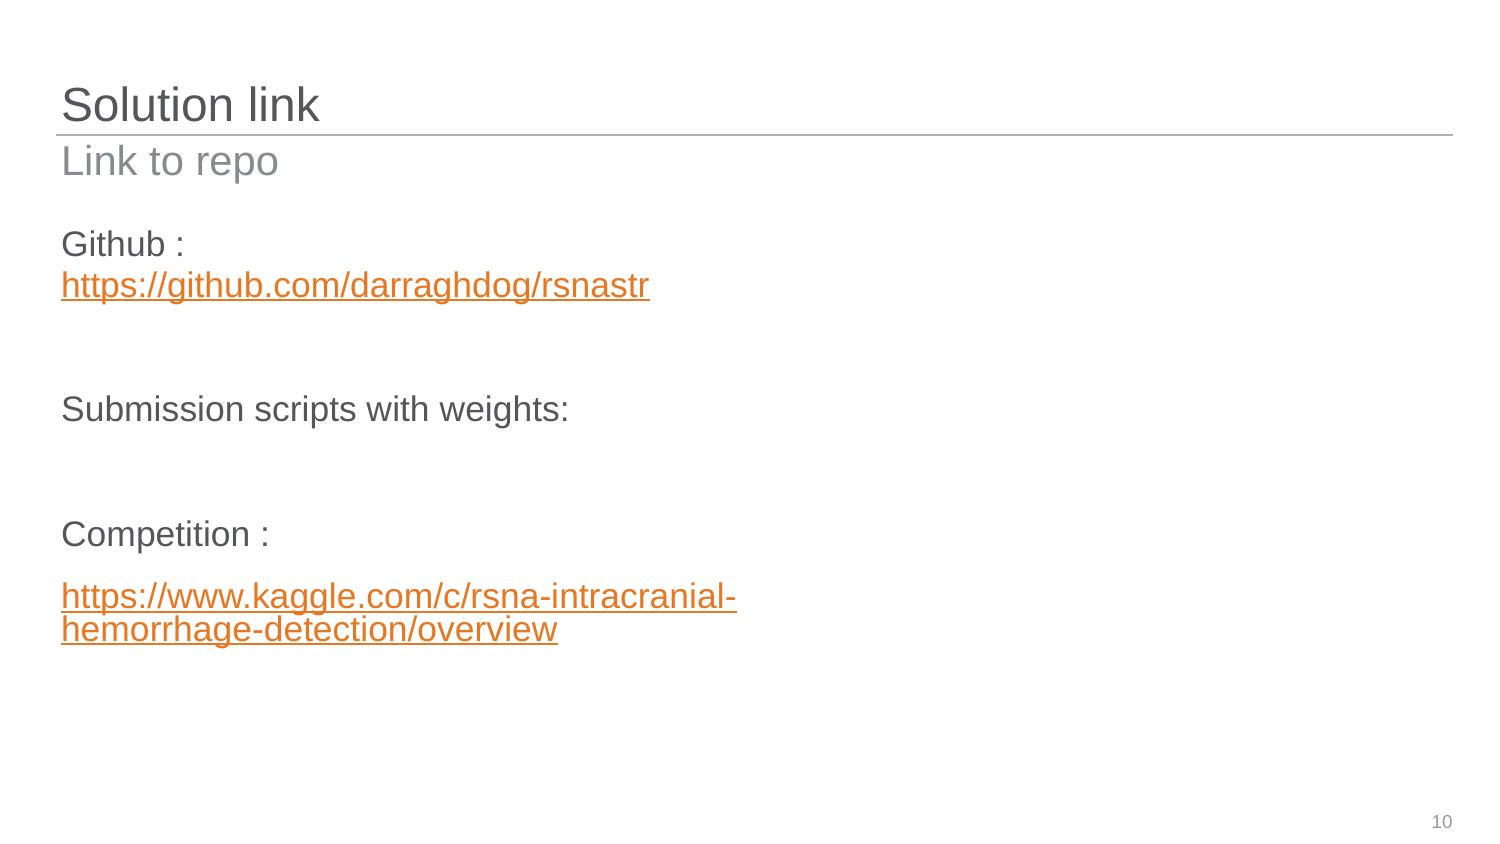

# Solution link
Link to repo
Github : https://github.com/darraghdog/rsnastr

Submission scripts with weights:

Competition :
https://www.kaggle.com/c/rsna-intracranial-hemorrhage-detection/overview
10